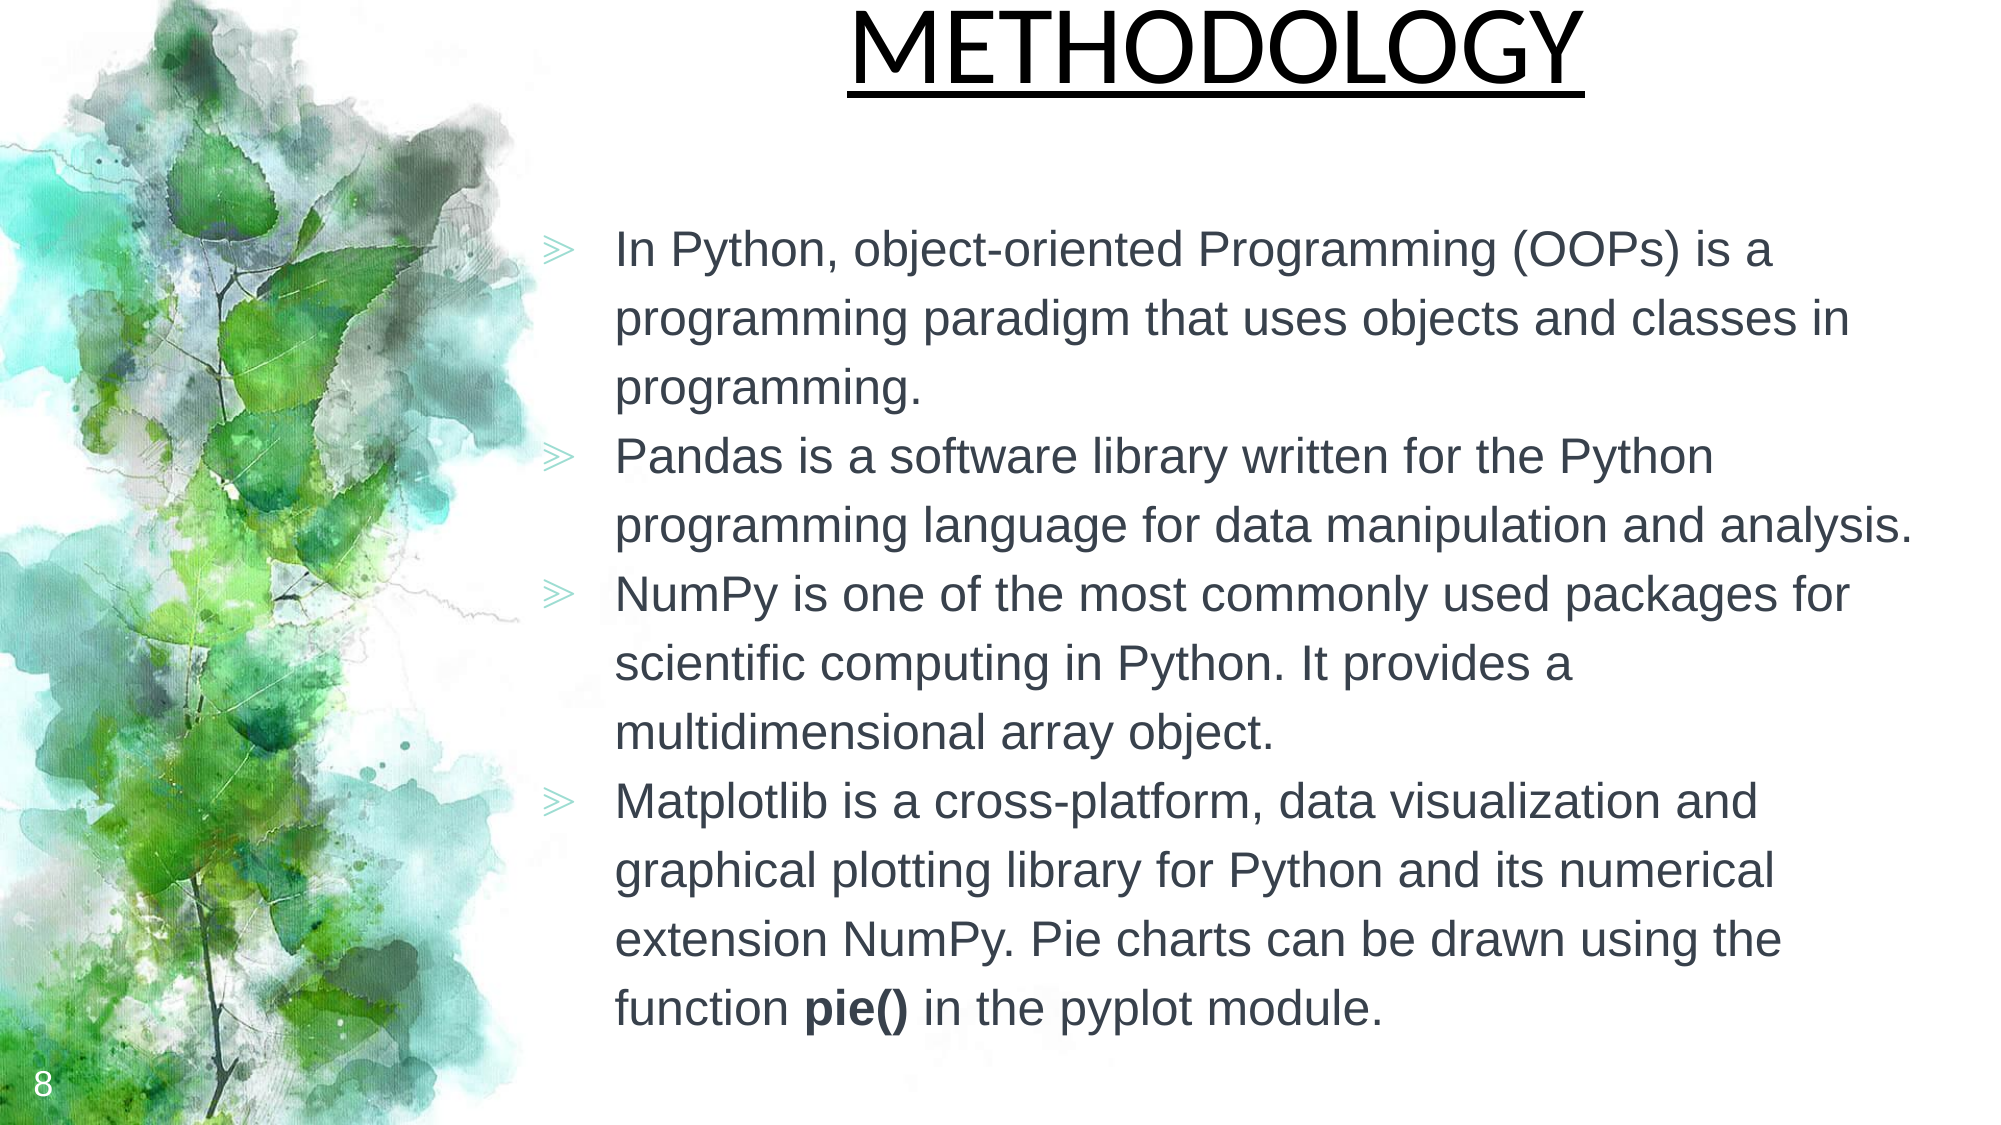

# METHODOLOGY
In Python, object-oriented Programming (OOPs) is a programming paradigm that uses objects and classes in programming.
Pandas is a software library written for the Python programming language for data manipulation and analysis.
NumPy is one of the most commonly used packages for scientific computing in Python. It provides a multidimensional array object.
Matplotlib is a cross-platform, data visualization and graphical plotting library for Python and its numerical extension NumPy. Pie charts can be drawn using the function pie() in the pyplot module.
8